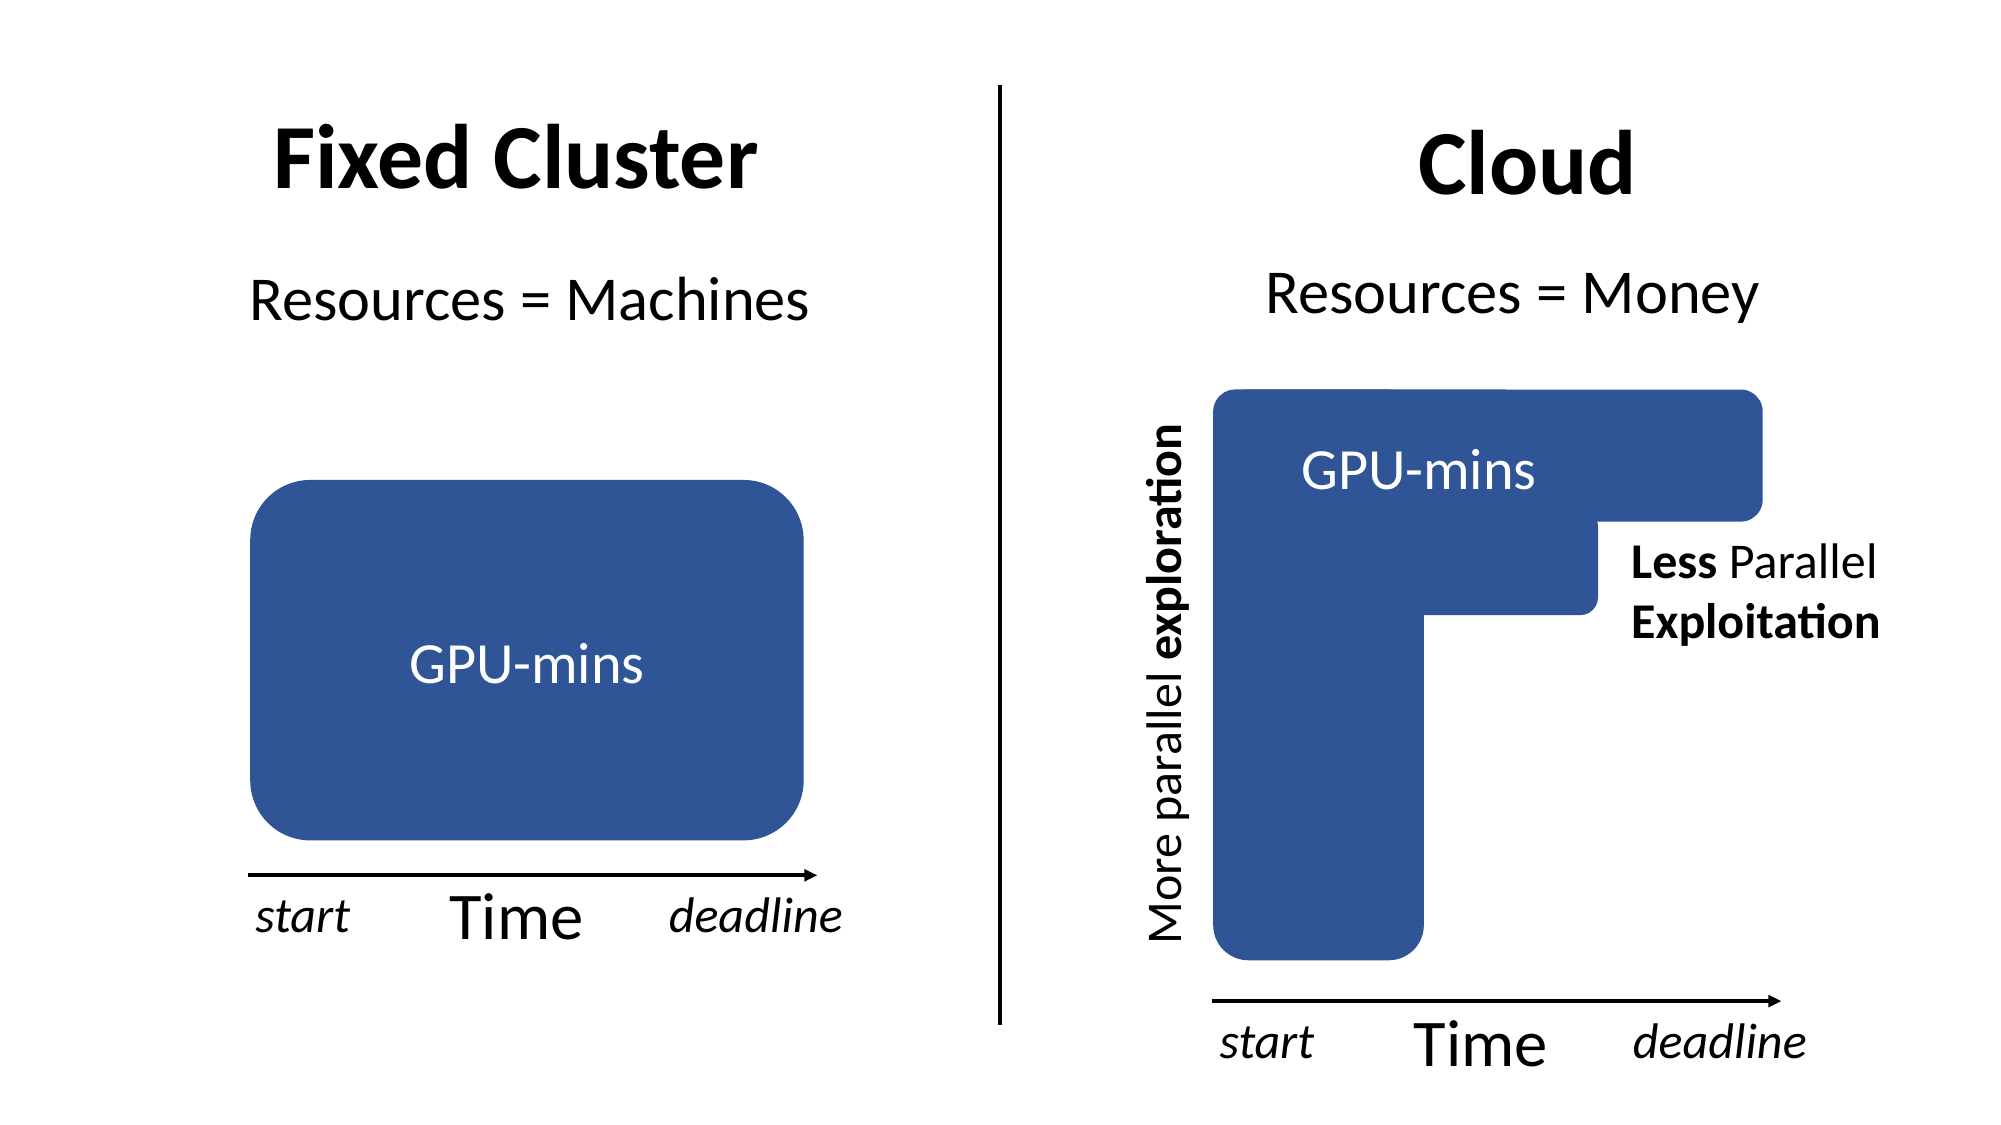

Fixed Cluster
Cloud
Resources = Money
Resources = Machines

GPU-mins
GPU-mins
Less Parallel
Exploitation
More parallel exploration
Time
start
deadline
Time
start
deadline